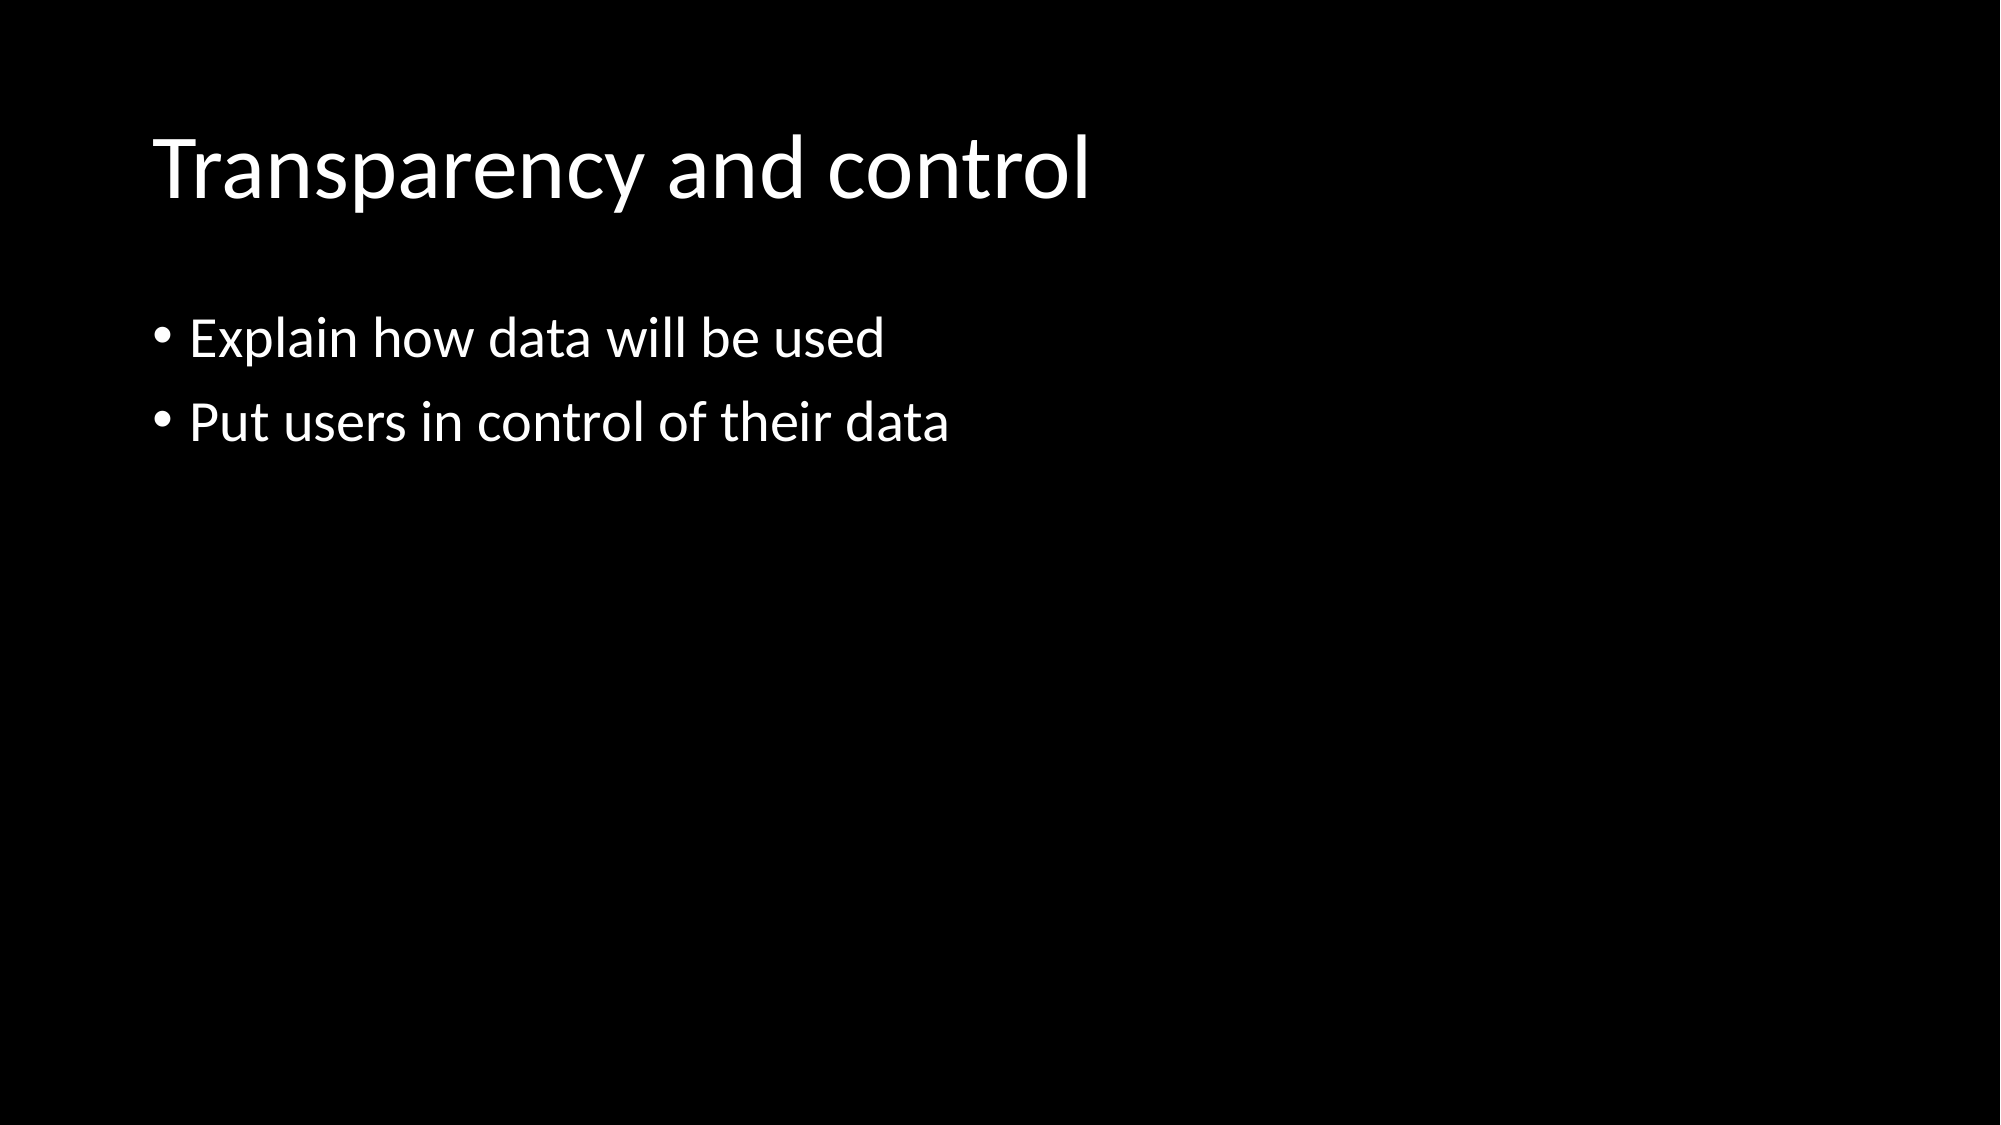

# Transparency and control
Explain how data will be used
Put users in control of their data